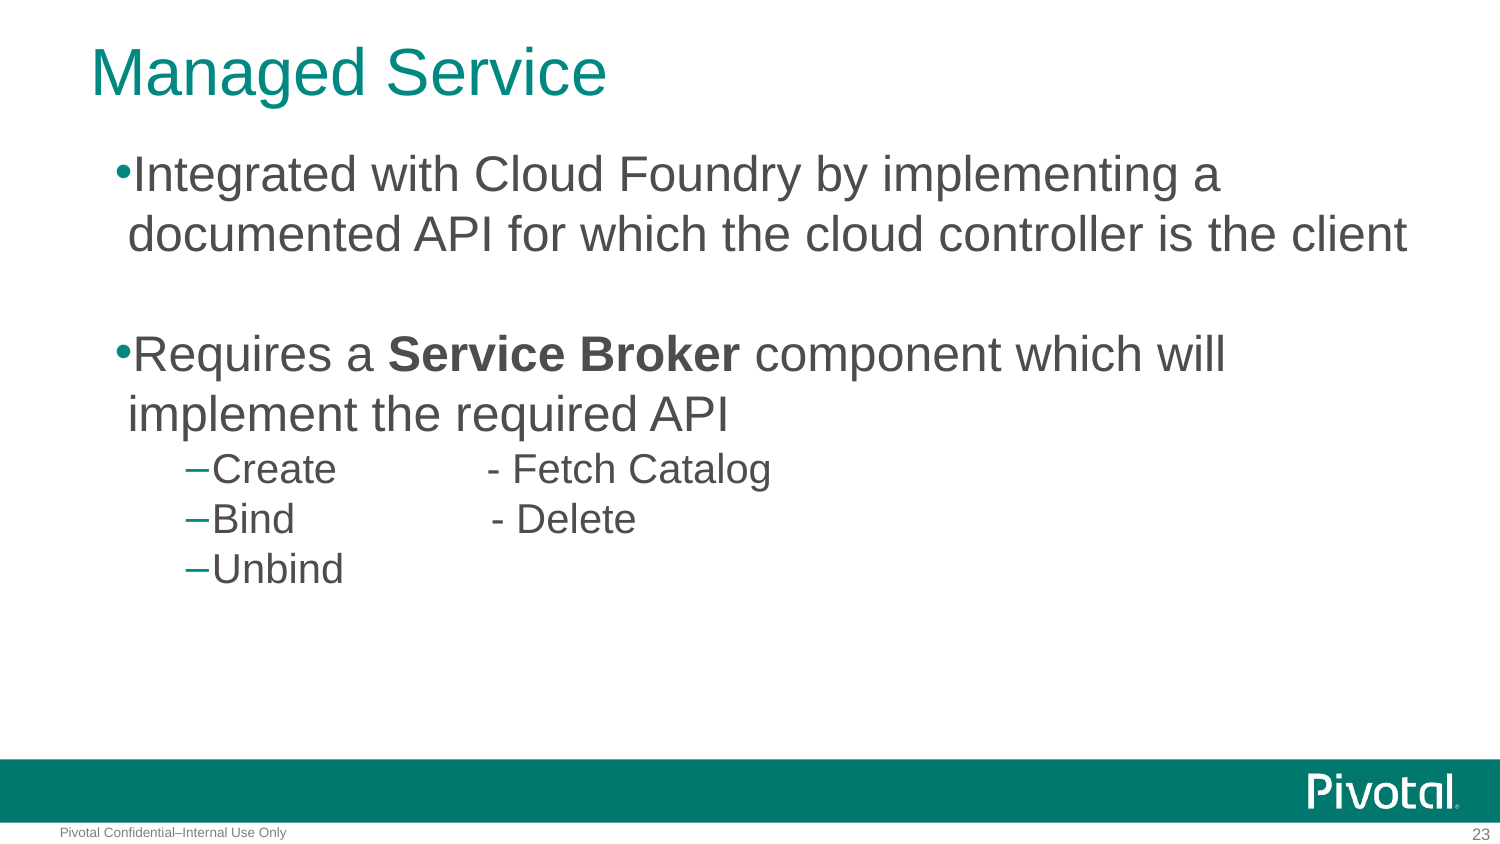

# Managed Service
Integrated with Cloud Foundry by implementing a documented API for which the cloud controller is the client

Requires a Service Broker component which will implement the required API
Create             - Fetch Catalog
Bind                 - Delete
Unbind